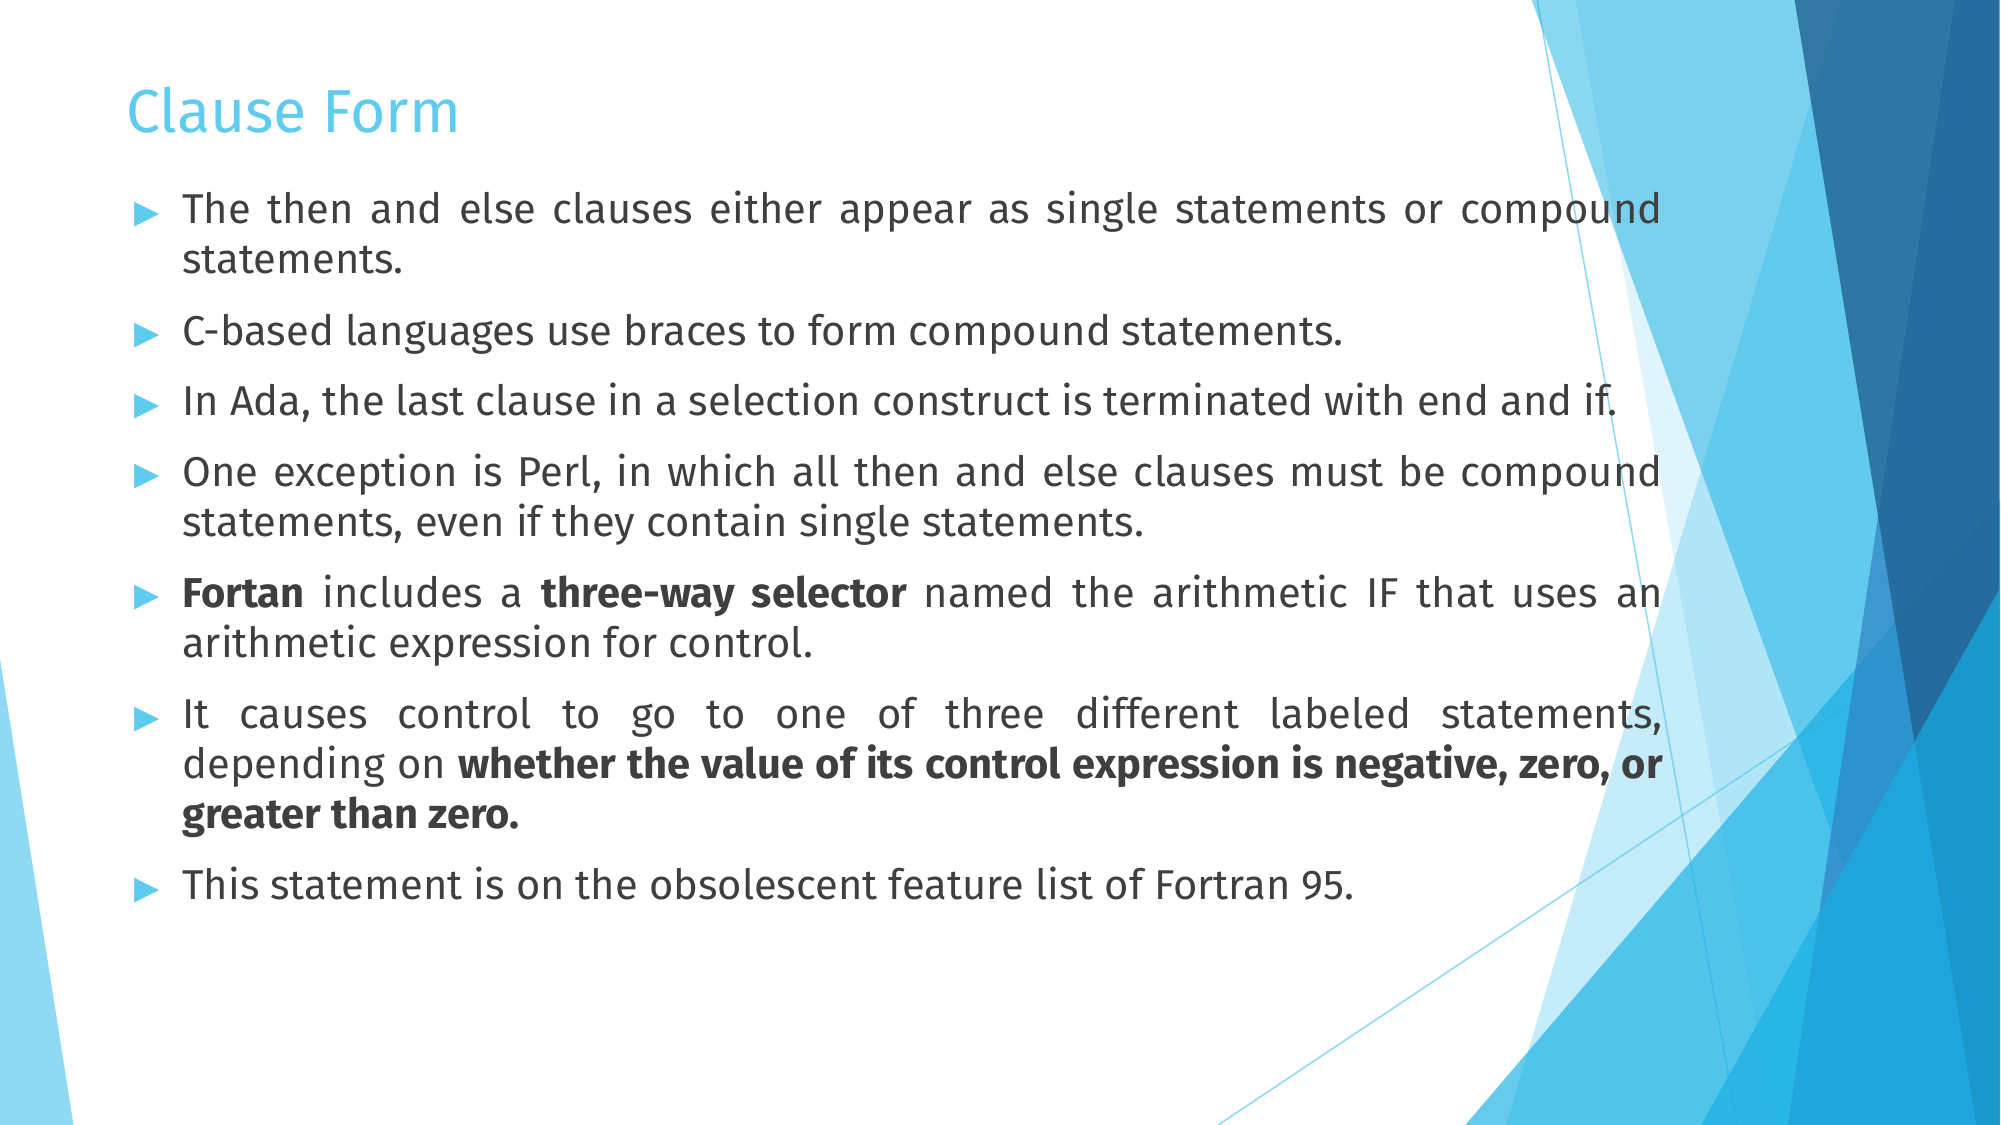

# Clause Form
The then and else clauses either appear as single statements or compound statements.
C-based languages use braces to form compound statements.
In Ada, the last clause in a selection construct is terminated with end and if.
One exception is Perl, in which all then and else clauses must be compound statements, even if they contain single statements.
Fortan includes a three-way selector named the arithmetic IF that uses an arithmetic expression for control.
It causes control to go to one of three different labeled statements, depending on whether the value of its control expression is negative, zero, or greater than zero.
This statement is on the obsolescent feature list of Fortran 95.